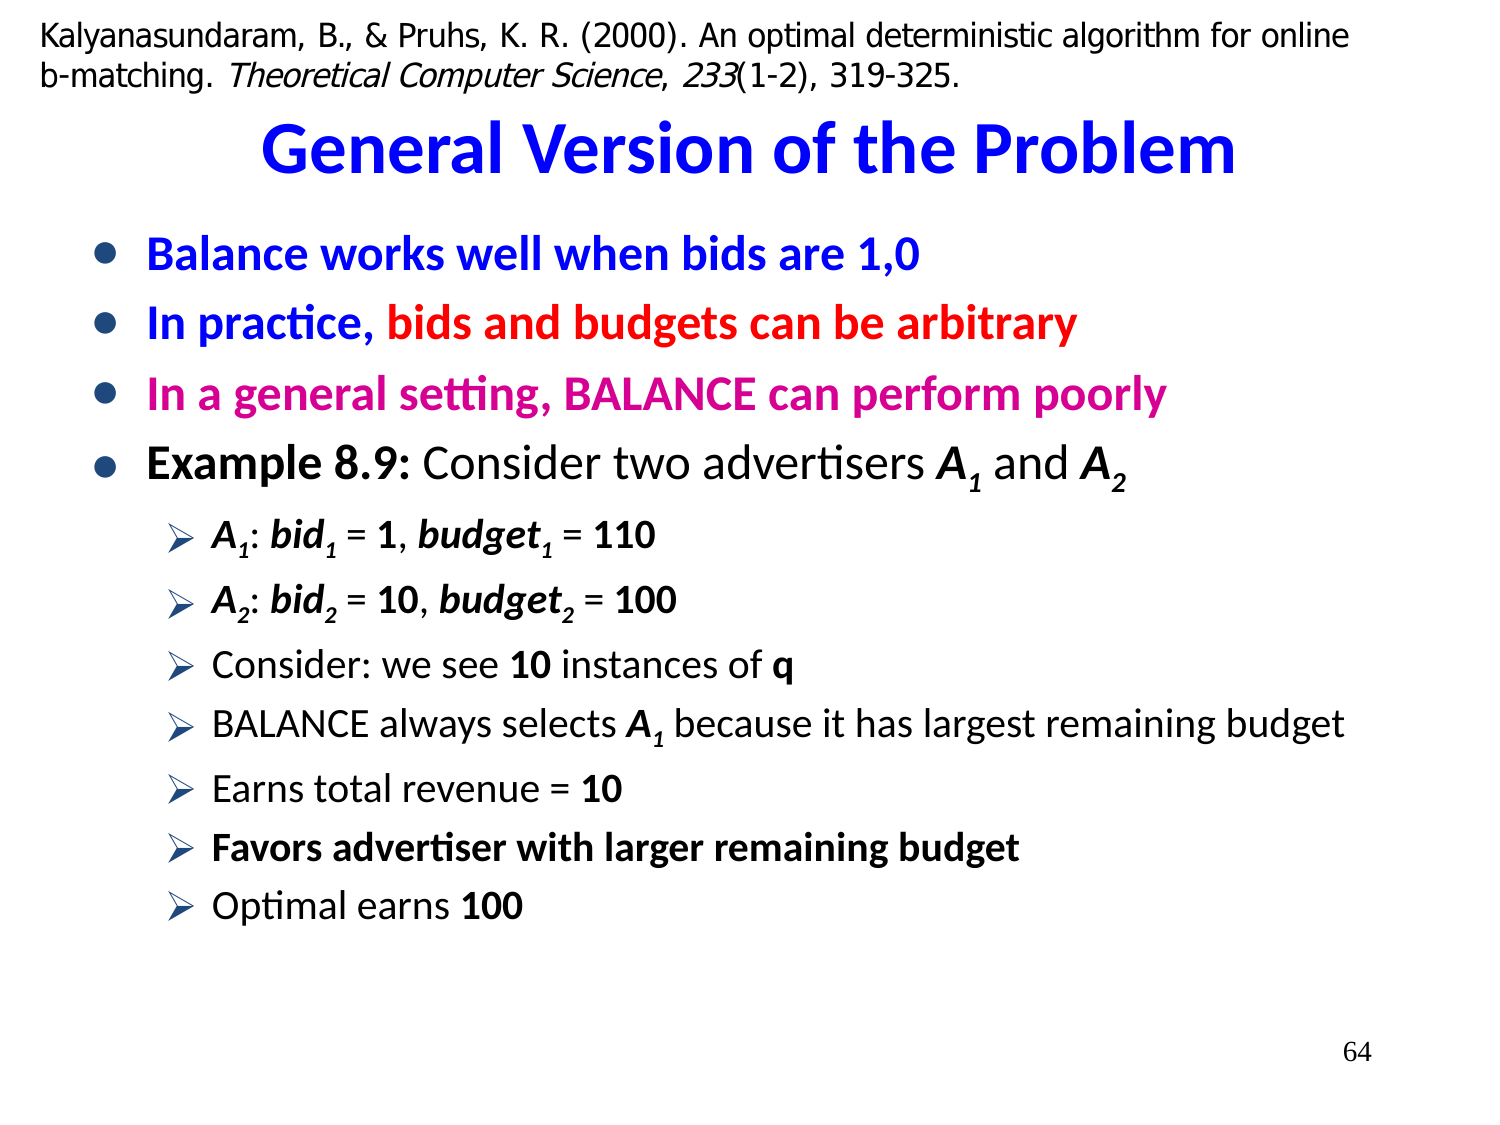

Kalyanasundaram, B., & Pruhs, K. R. (2000). An optimal deterministic algorithm for online b-matching. Theoretical Computer Science, 233(1-2), 319-325.
# General Version of the Problem
Balance works well when bids are 1,0
In practice, bids and budgets can be arbitrary
In a general setting, BALANCE can perform poorly
Example 8.9: Consider two advertisers A1 and A2
A1: bid1 = 1, budget1 = 110
A2: bid2 = 10, budget2 = 100
Consider: we see 10 instances of q
BALANCE always selects A1 because it has largest remaining budget
Earns total revenue = 10
Favors advertiser with larger remaining budget
Optimal earns 100

64